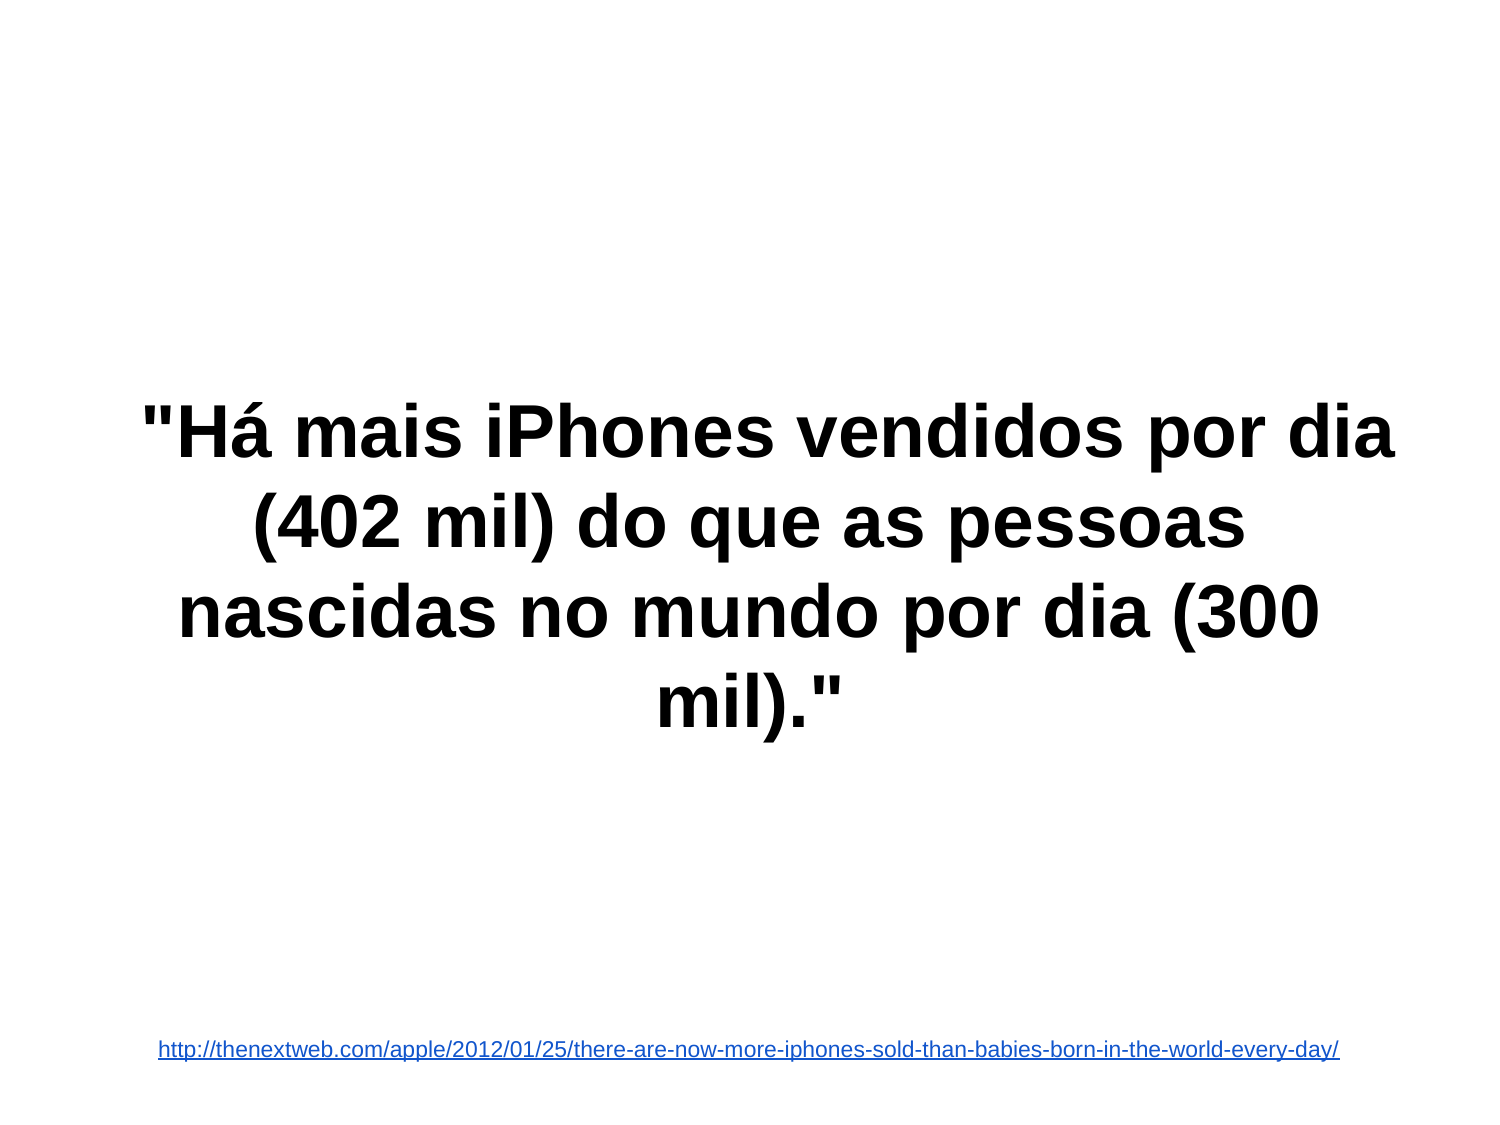

# "Há mais iPhones vendidos por dia (402 mil) do que as pessoas nascidas no mundo por dia (300 mil)."
http://thenextweb.com/apple/2012/01/25/there-are-now-more-iphones-sold-than-babies-born-in-the-world-every-day/